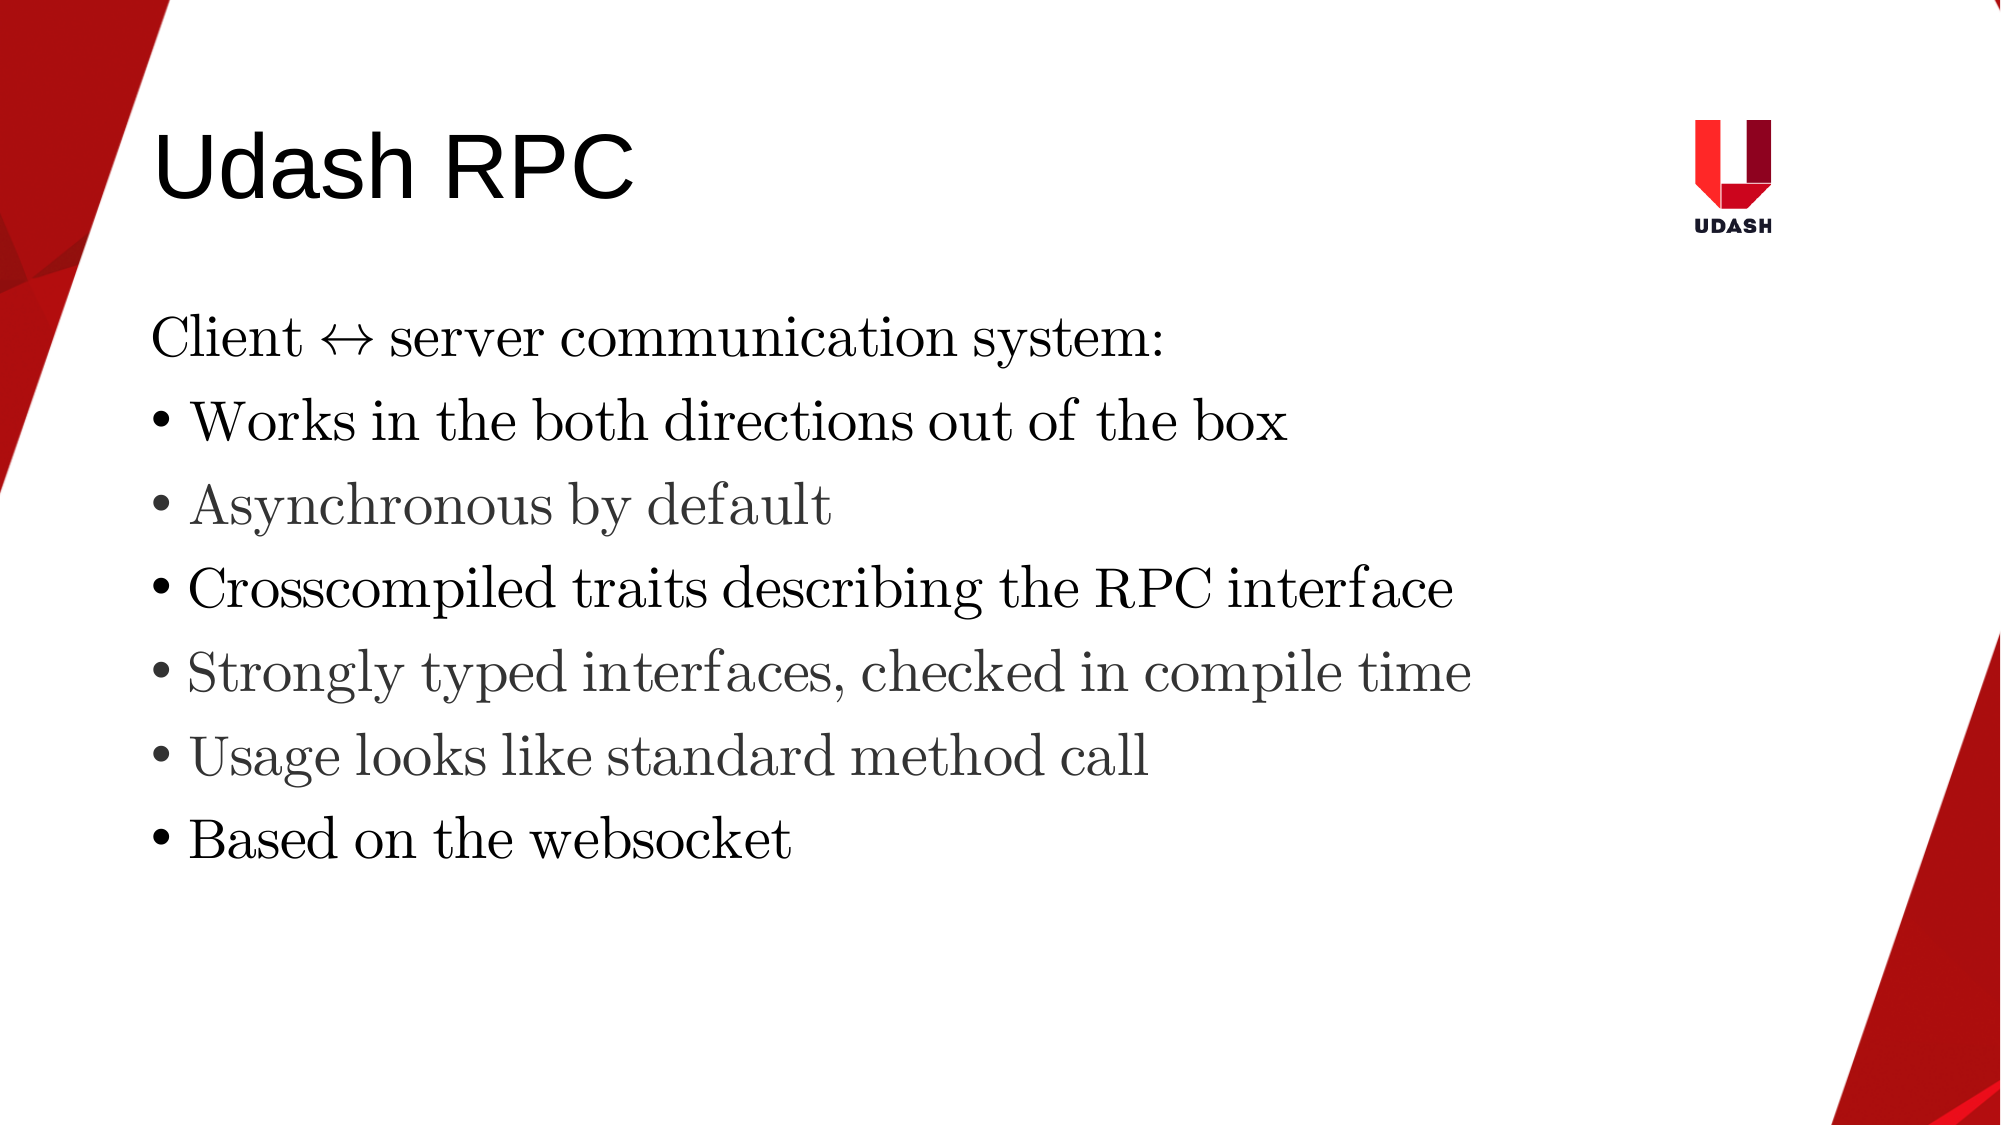

# Udash RPC
Client ↔ server communication system:
Works in the both directions out of the box
Asynchronous by default
Crosscompiled traits describing the RPC interface
Strongly typed interfaces, checked in compile time
Usage looks like standard method call
Based on the websocket